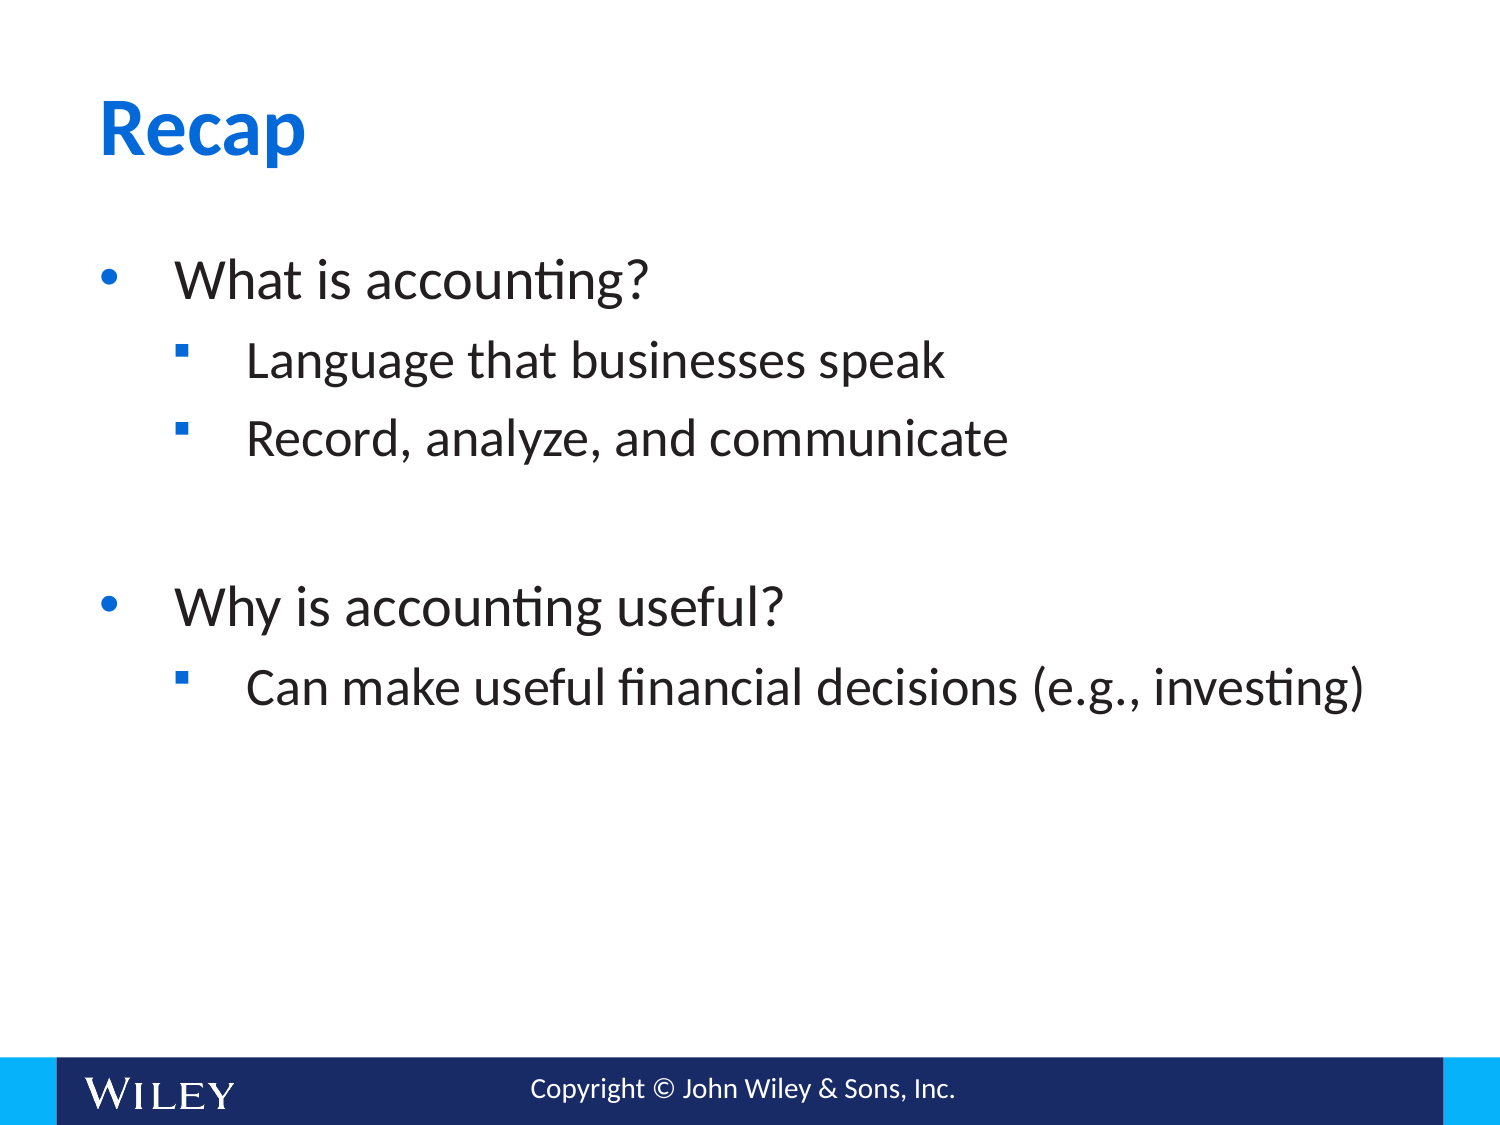

# Recap
What is accounting?
Language that businesses speak
Record, analyze, and communicate

Why is accounting useful?
Can make useful financial decisions (e.g., investing)